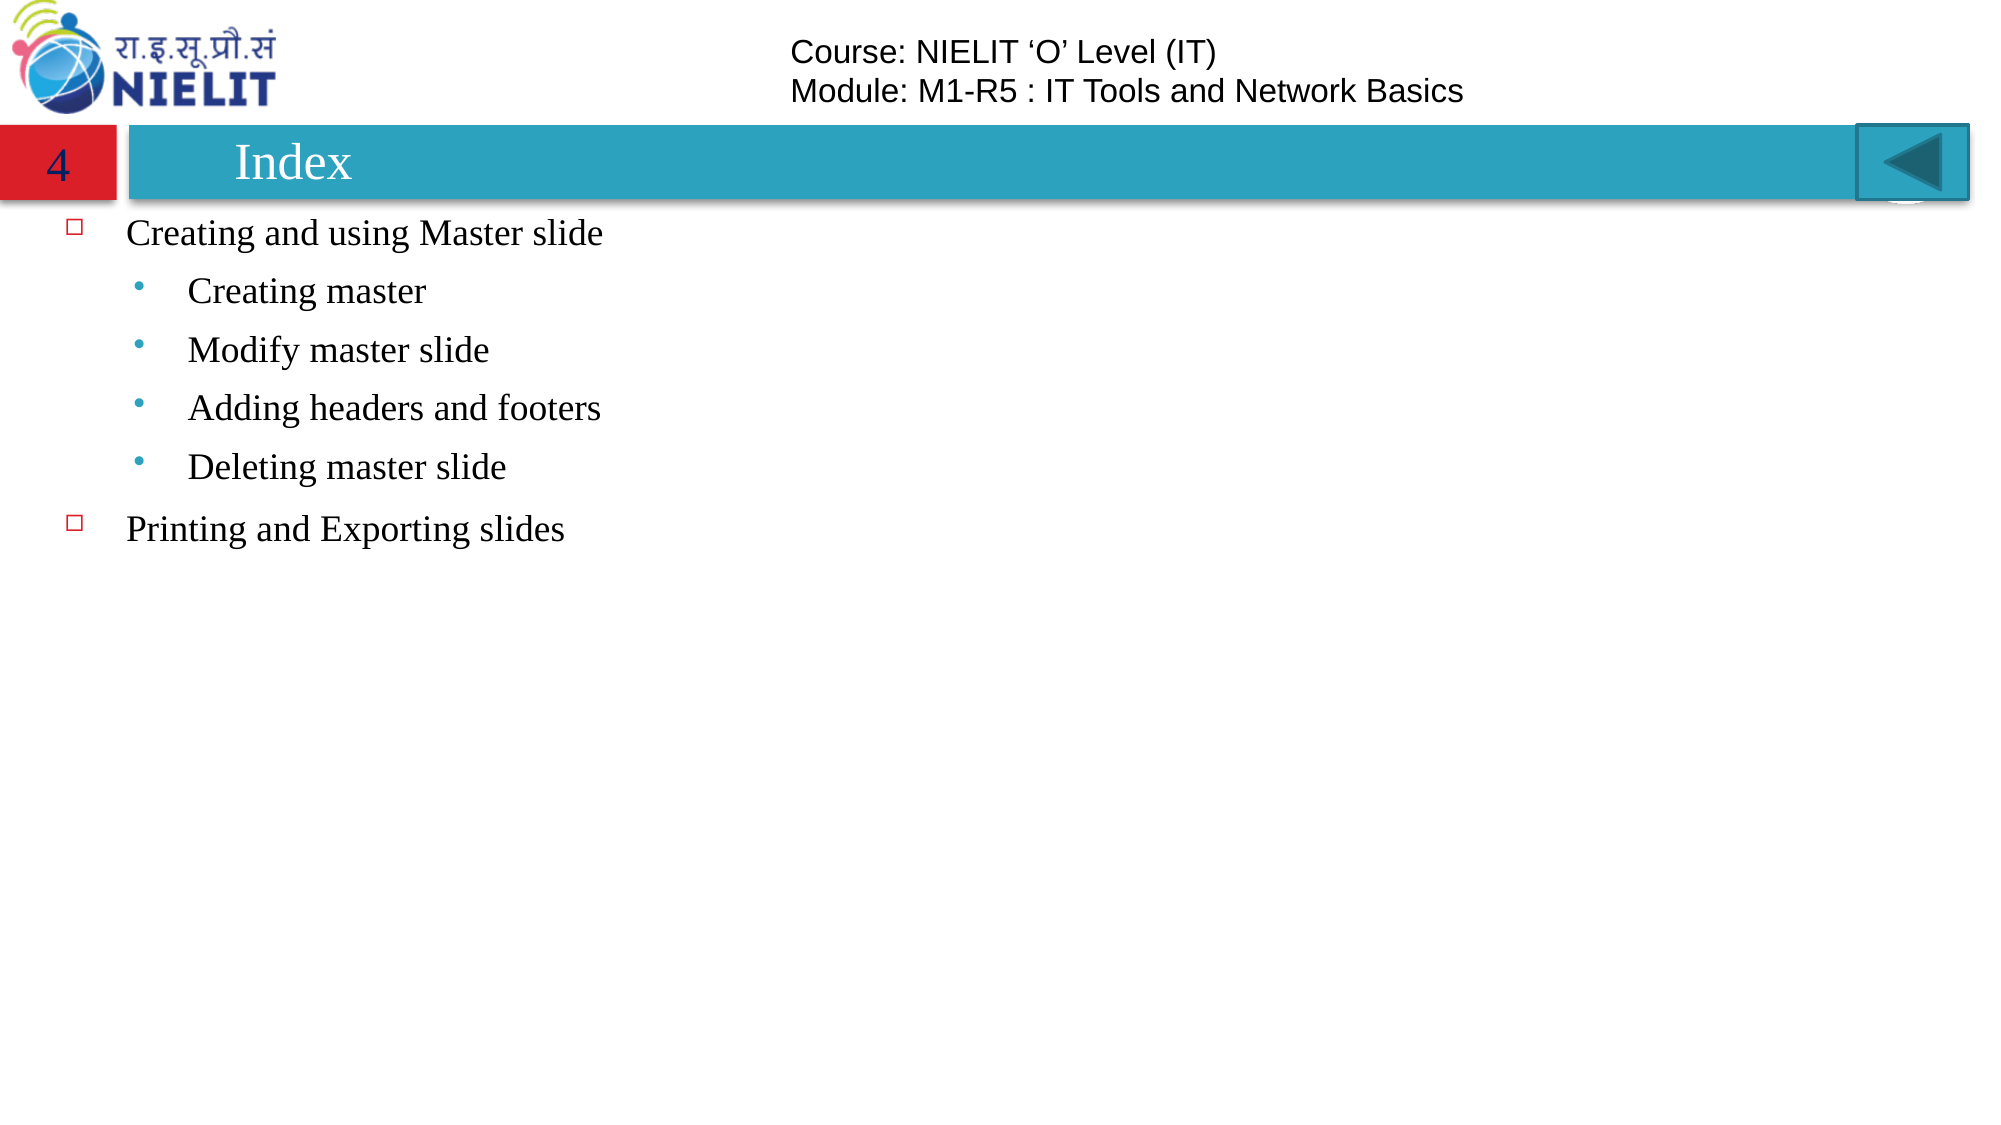

# Index
4
Creating and using Master slide
Creating master
Modify master slide
Adding headers and footers
Deleting master slide
Printing and Exporting slides